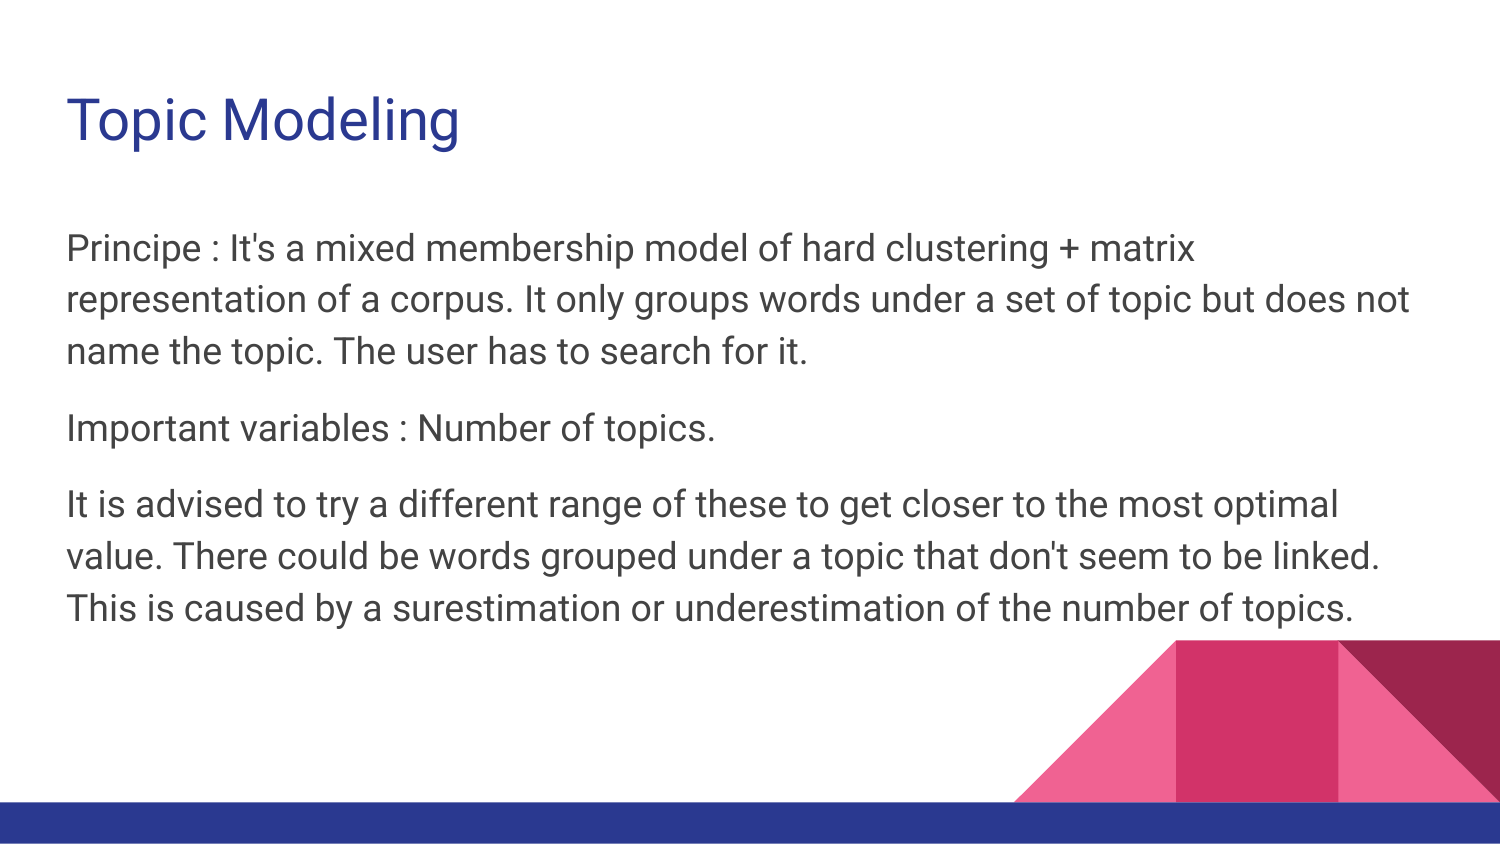

# Topic Modeling
Principe : It's a mixed membership model of hard clustering + matrix representation of a corpus. It only groups words under a set of topic but does not name the topic. The user has to search for it.
Important variables : Number of topics.
It is advised to try a different range of these to get closer to the most optimal value. There could be words grouped under a topic that don't seem to be linked. This is caused by a surestimation or underestimation of the number of topics.